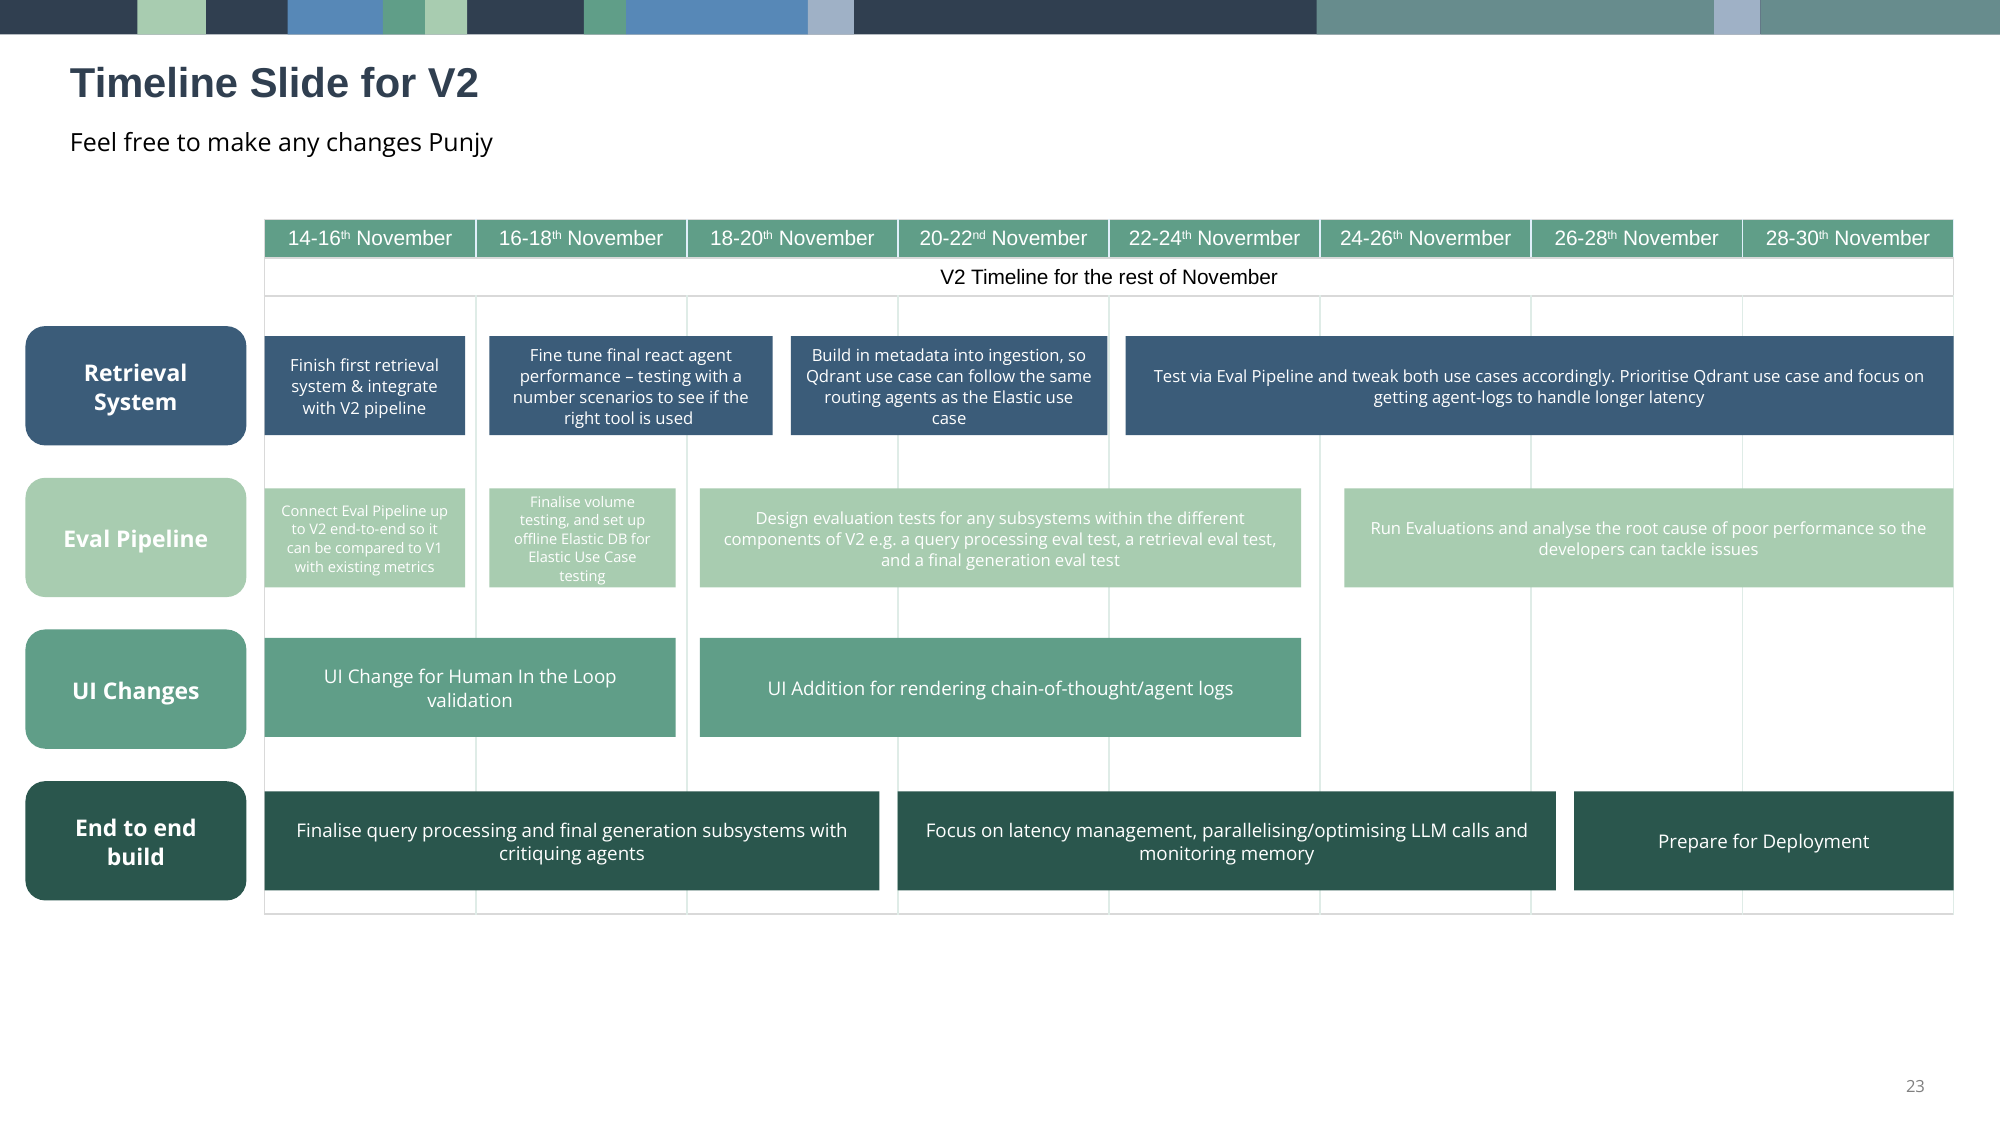

Timeline Slide for V2
Feel free to make any changes Punjy
| 14-16th November | 16-18th November | 18-20th November | 20-22nd November | 22-24th Novermber | 24-26th Novermber | 26-28th November | 28-30th November |
| --- | --- | --- | --- | --- | --- | --- | --- |
| V2 Timeline for the rest of November |  |  |  |  |  |  |  |
|  |  |  |  |  |  |  |  |
Retrieval System
Finish first retrieval system & integrate with V2 pipeline
Fine tune final react agent performance – testing with a number scenarios to see if the right tool is used
Build in metadata into ingestion, so Qdrant use case can follow the same routing agents as the Elastic use case
Test via Eval Pipeline and tweak both use cases accordingly. Prioritise Qdrant use case and focus on getting agent-logs to handle longer latency
Eval Pipeline
Connect Eval Pipeline up to V2 end-to-end so it can be compared to V1 with existing metrics
Finalise volume testing, and set up offline Elastic DB for Elastic Use Case testing
Design evaluation tests for any subsystems within the different components of V2 e.g. a query processing eval test, a retrieval eval test, and a final generation eval test
Run Evaluations and analyse the root cause of poor performance so the developers can tackle issues
UI Changes
UI Change for Human In the Loop validation
UI Addition for rendering chain-of-thought/agent logs
End to end build
Finalise query processing and final generation subsystems with critiquing agents
Focus on latency management, parallelising/optimising LLM calls and monitoring memory
Prepare for Deployment